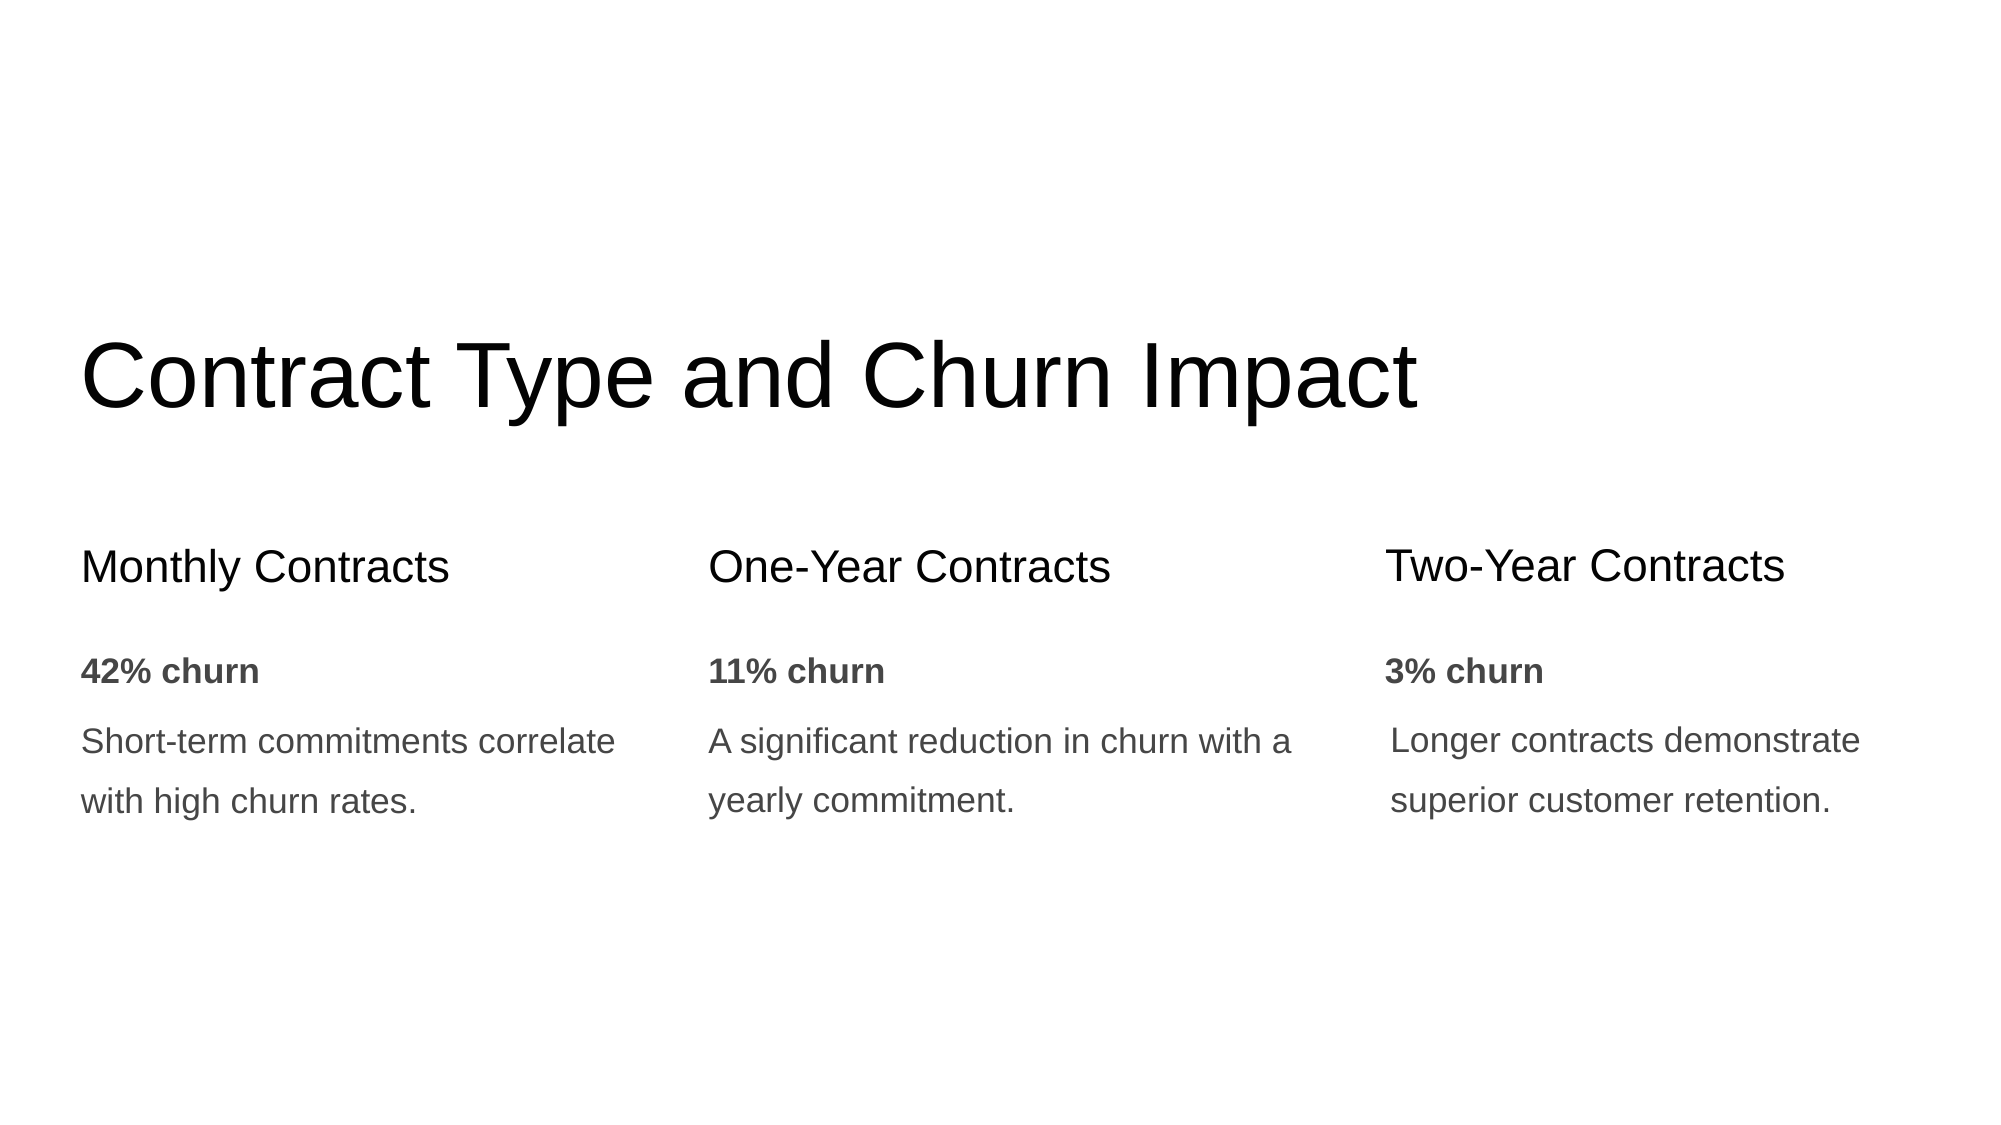

Contract Type and Churn Impact
Two-Year Contracts
Monthly Contracts
One-Year Contracts
11% churn
3% churn
42% churn
Longer contracts demonstrate superior customer retention.
A significant reduction in churn with a yearly commitment.
Short-term commitments correlate with high churn rates.